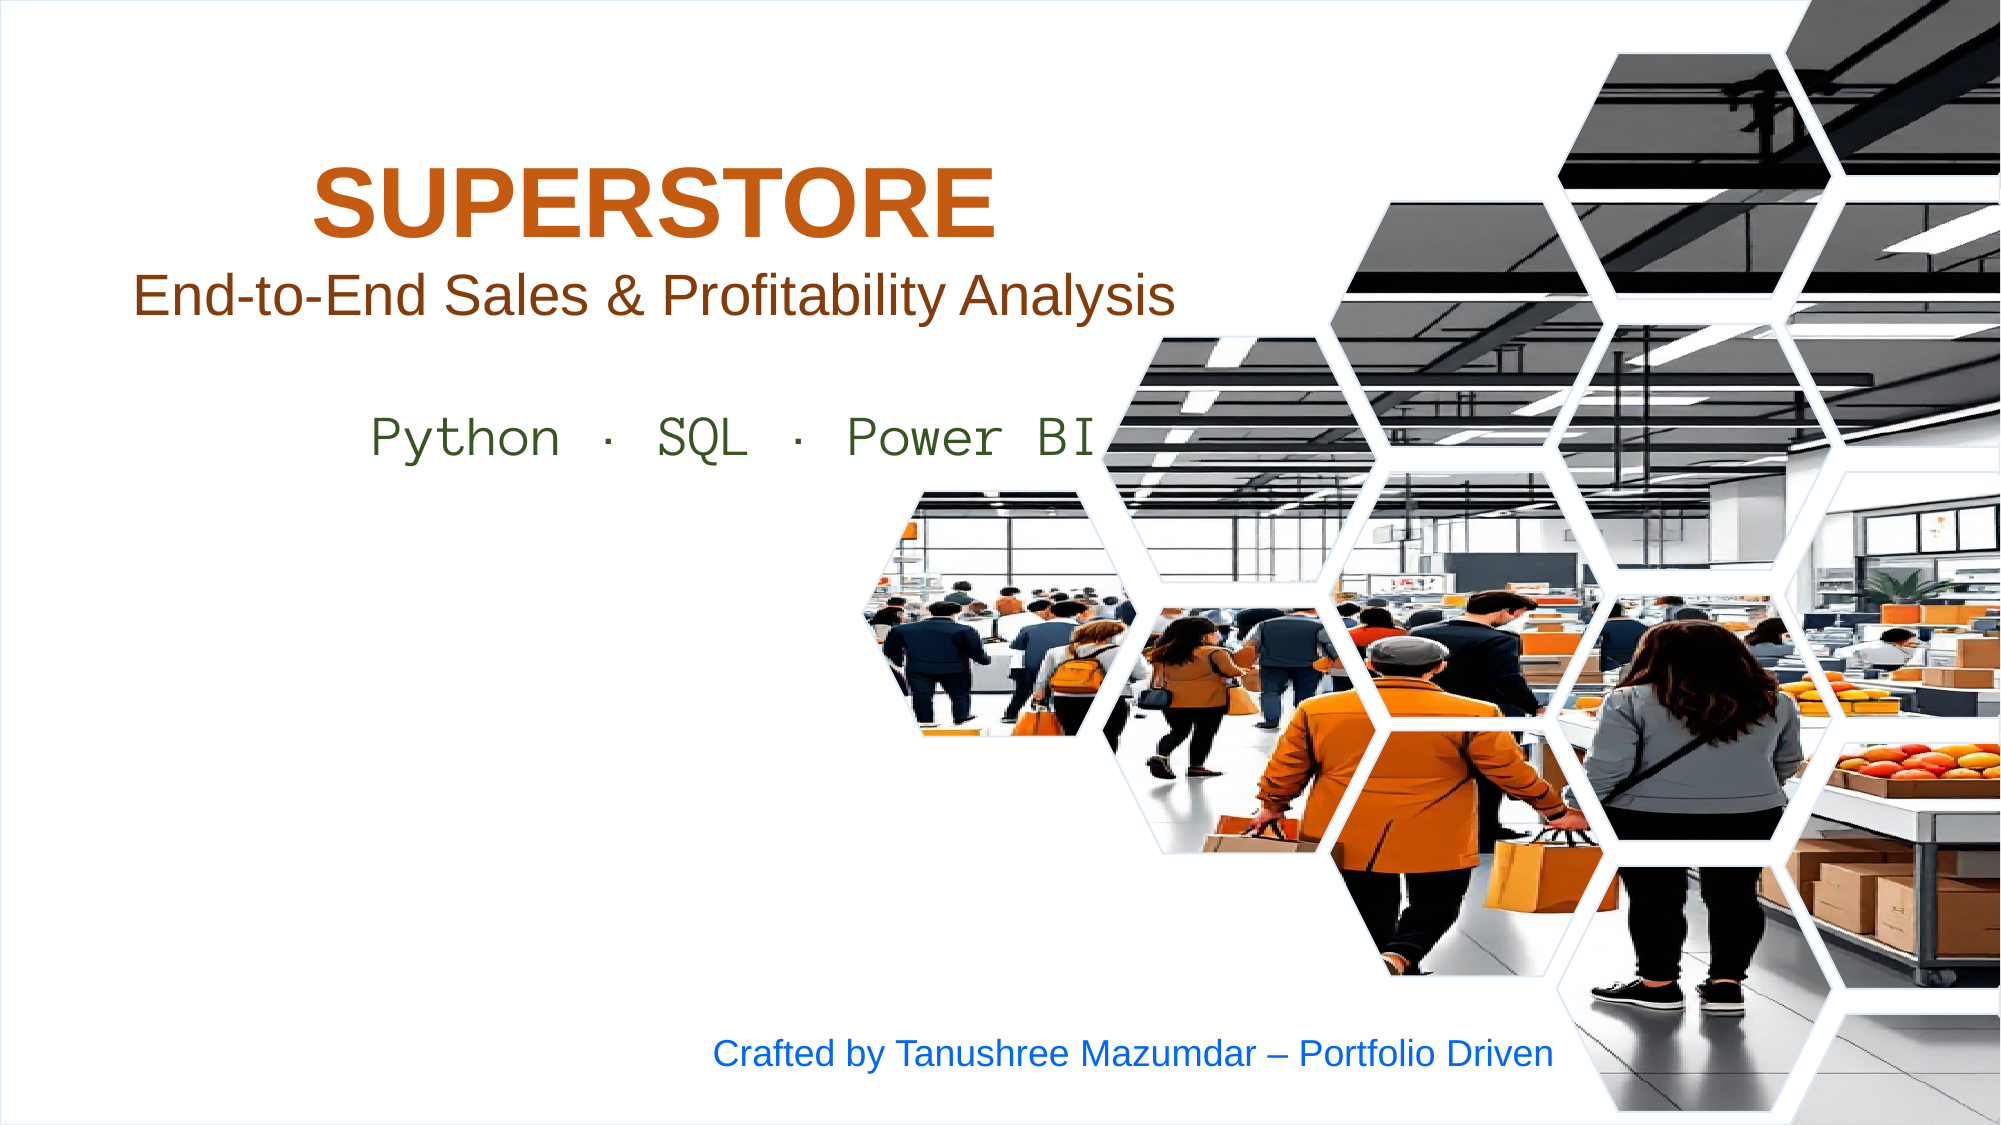

SUPERSTORE
End-to-End Sales & Profitability Analysis

	 Python · SQL · Power BI

Crafted by Tanushree Mazumdar – Portfolio Driven